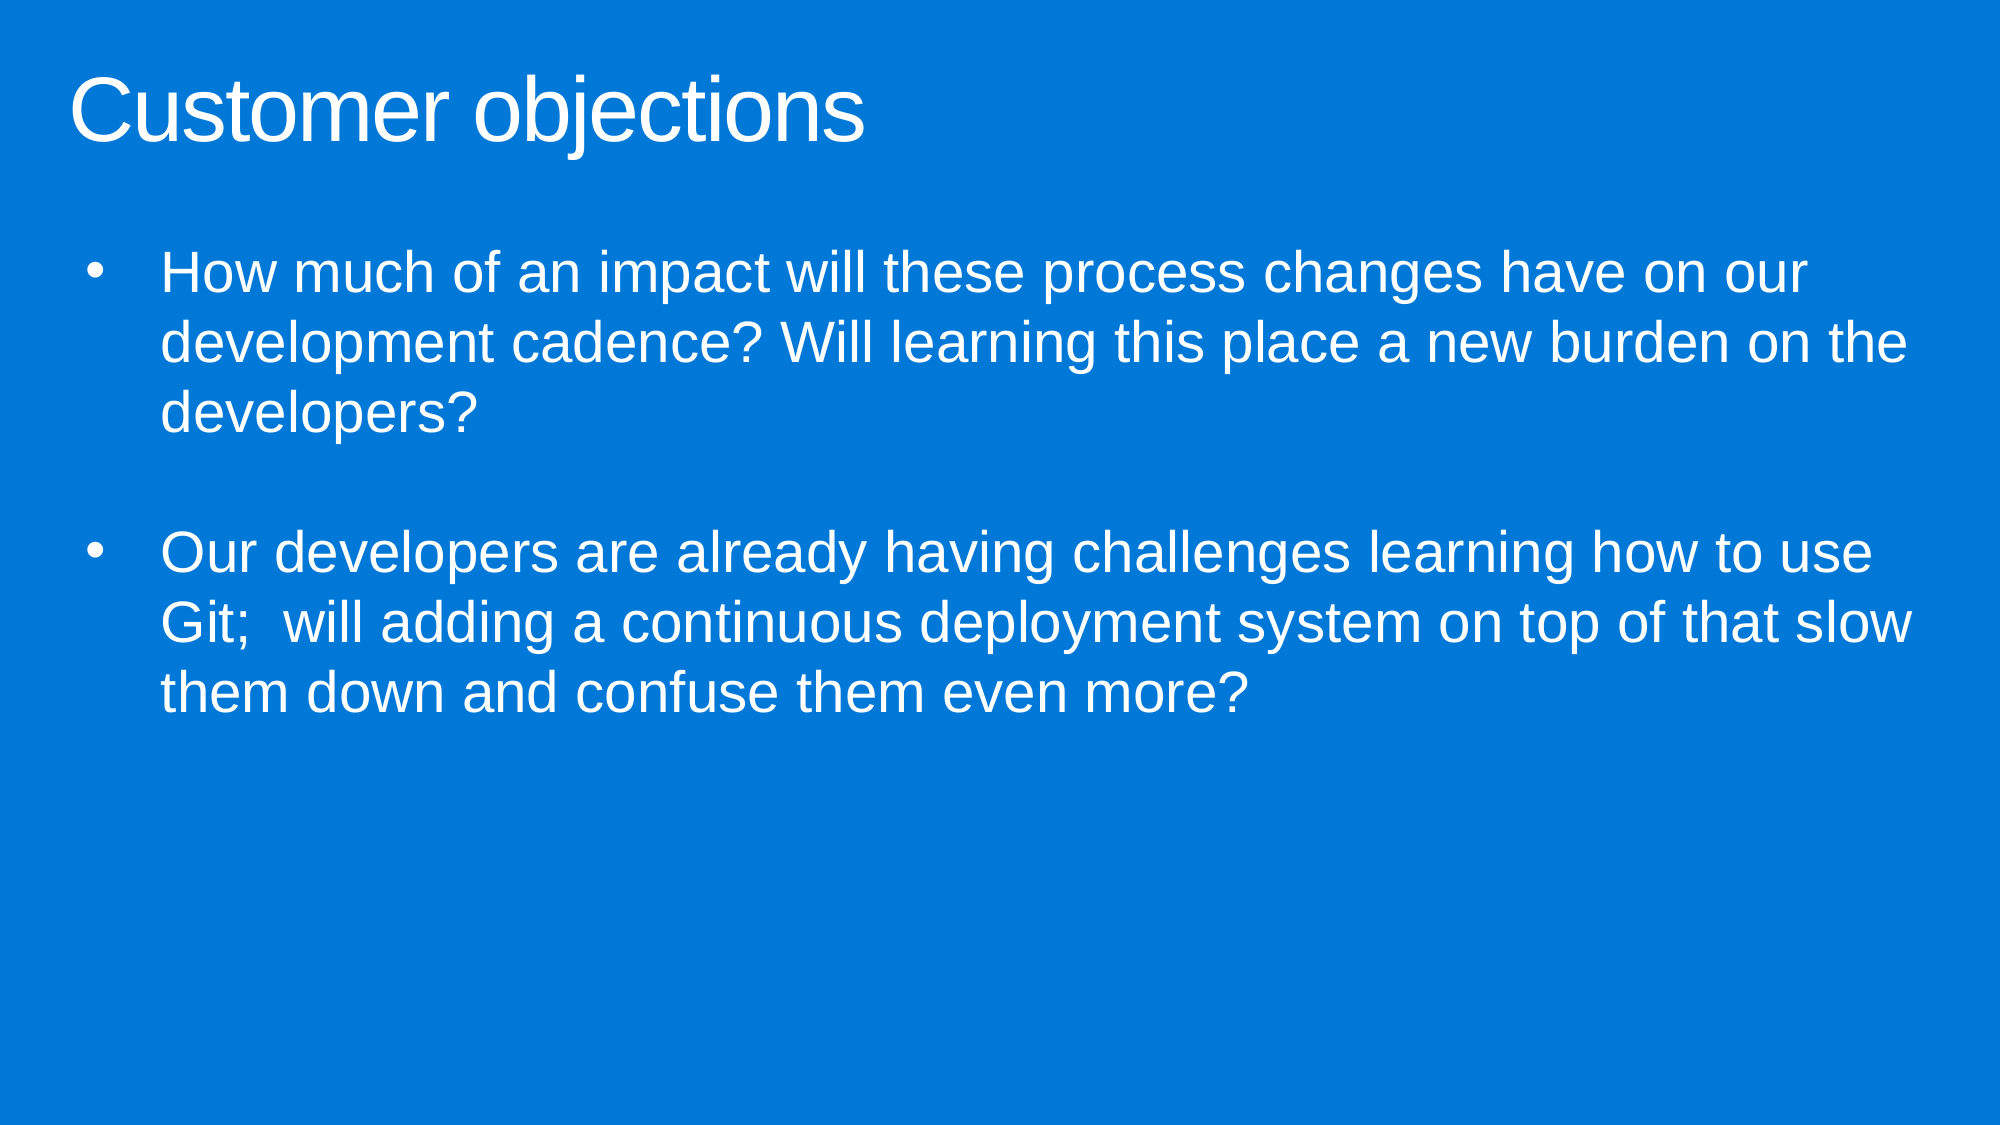

# Customer objections
How much of an impact will these process changes have on our development cadence? Will learning this place a new burden on the developers?

Our developers are already having challenges learning how to use Git;  will adding a continuous deployment system on top of that slow them down and confuse them even more?